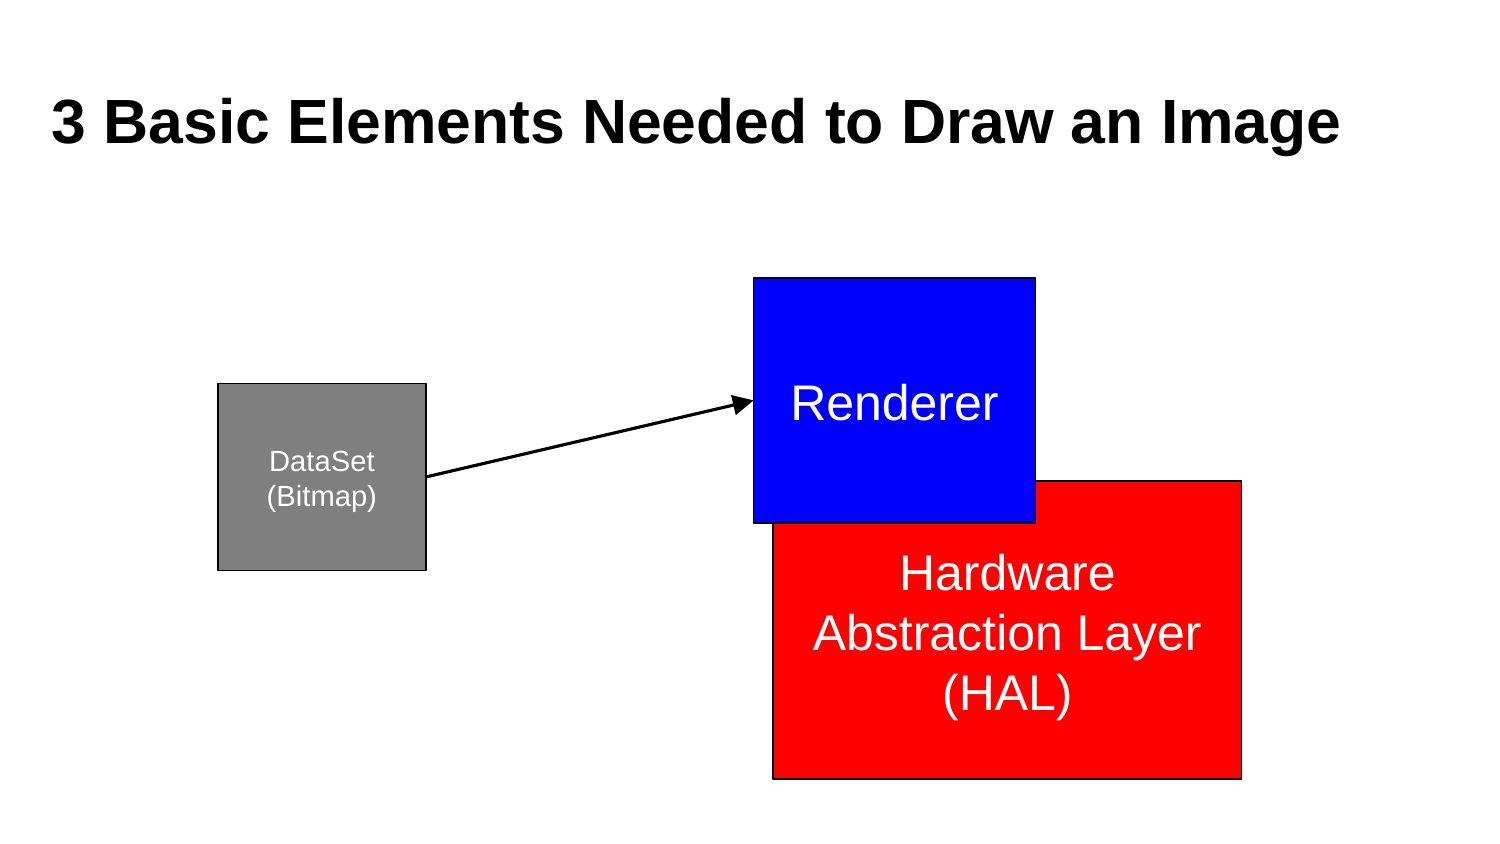

# 3 Basic Elements Needed to Draw an Image
Renderer
DataSet
(Bitmap)
Hardware Abstraction Layer
(HAL)